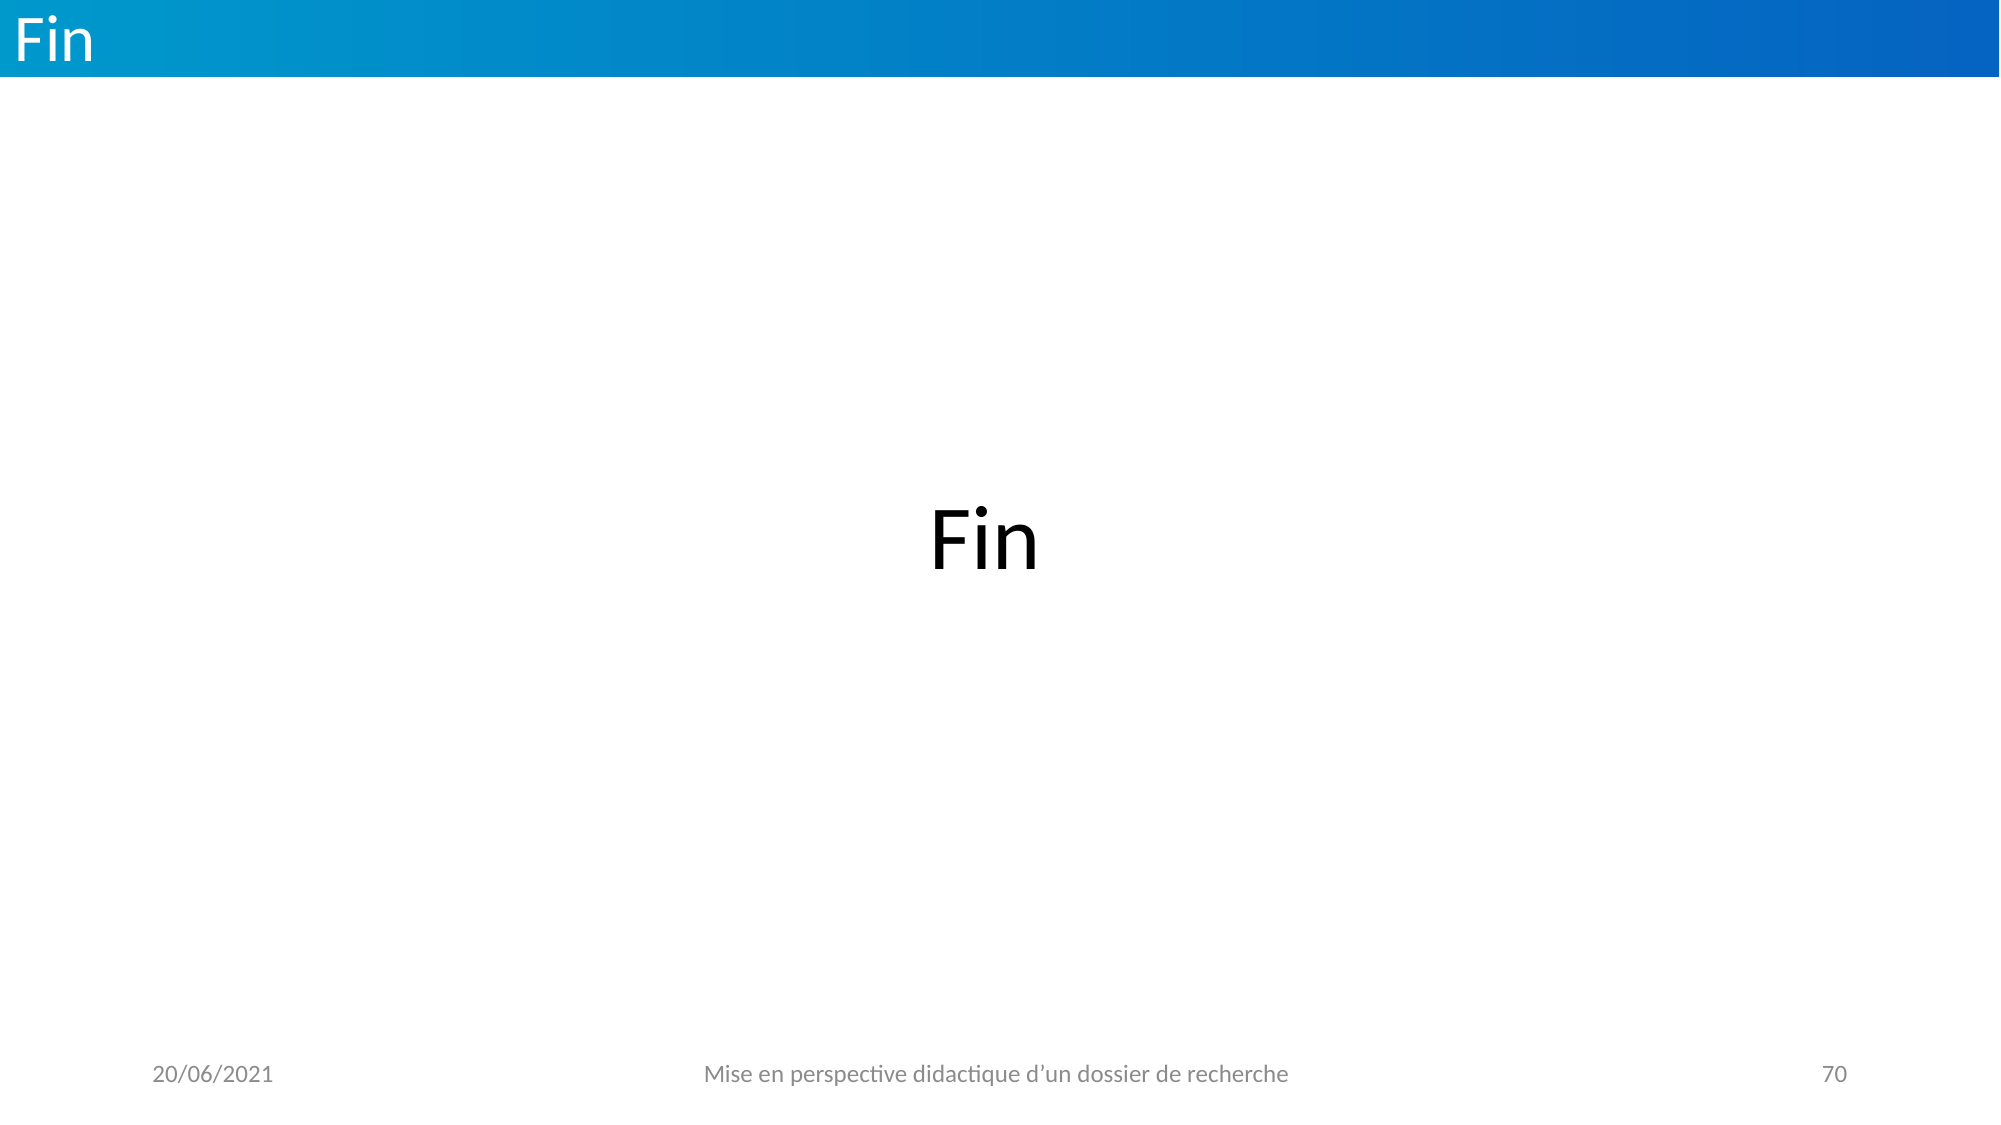

Fin

Fin
20/06/2021
Mise en perspective didactique d’un dossier de recherche
70